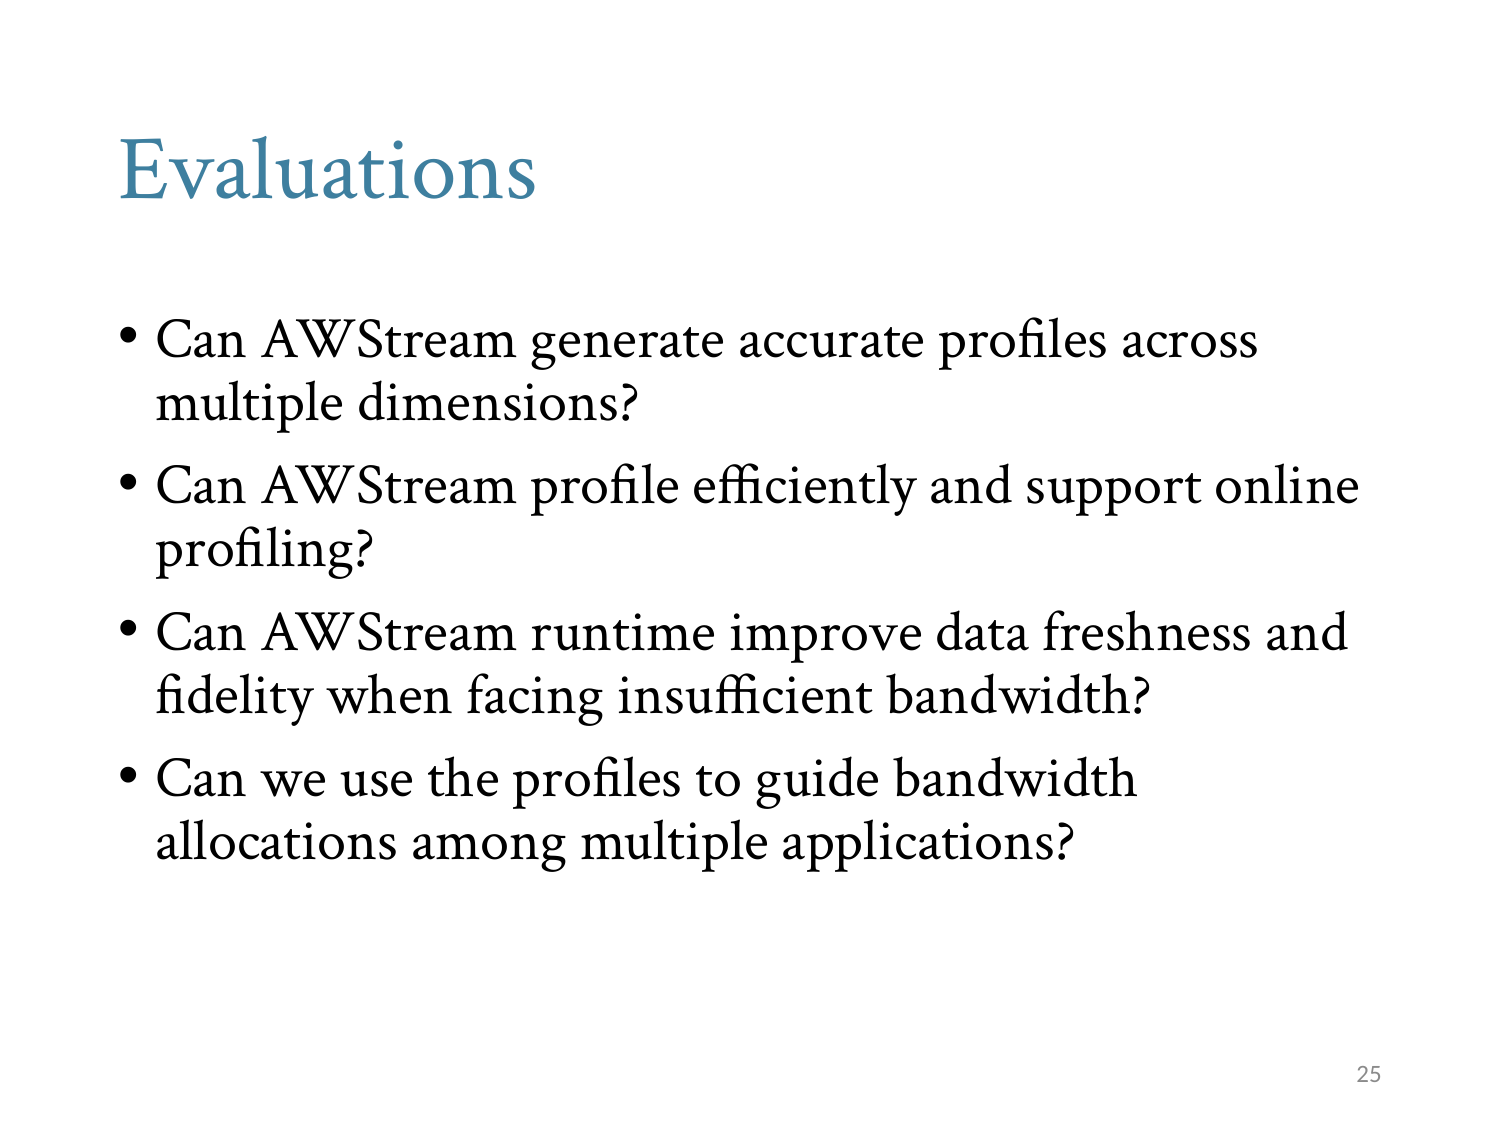

# Evaluations
Can AWStream generate accurate profiles across multiple dimensions?
Can AWStream profile efficiently and support online profiling?
Can AWStream runtime improve data freshness and fidelity when facing insufficient bandwidth?
Can we use the profiles to guide bandwidth allocations among multiple applications?
25